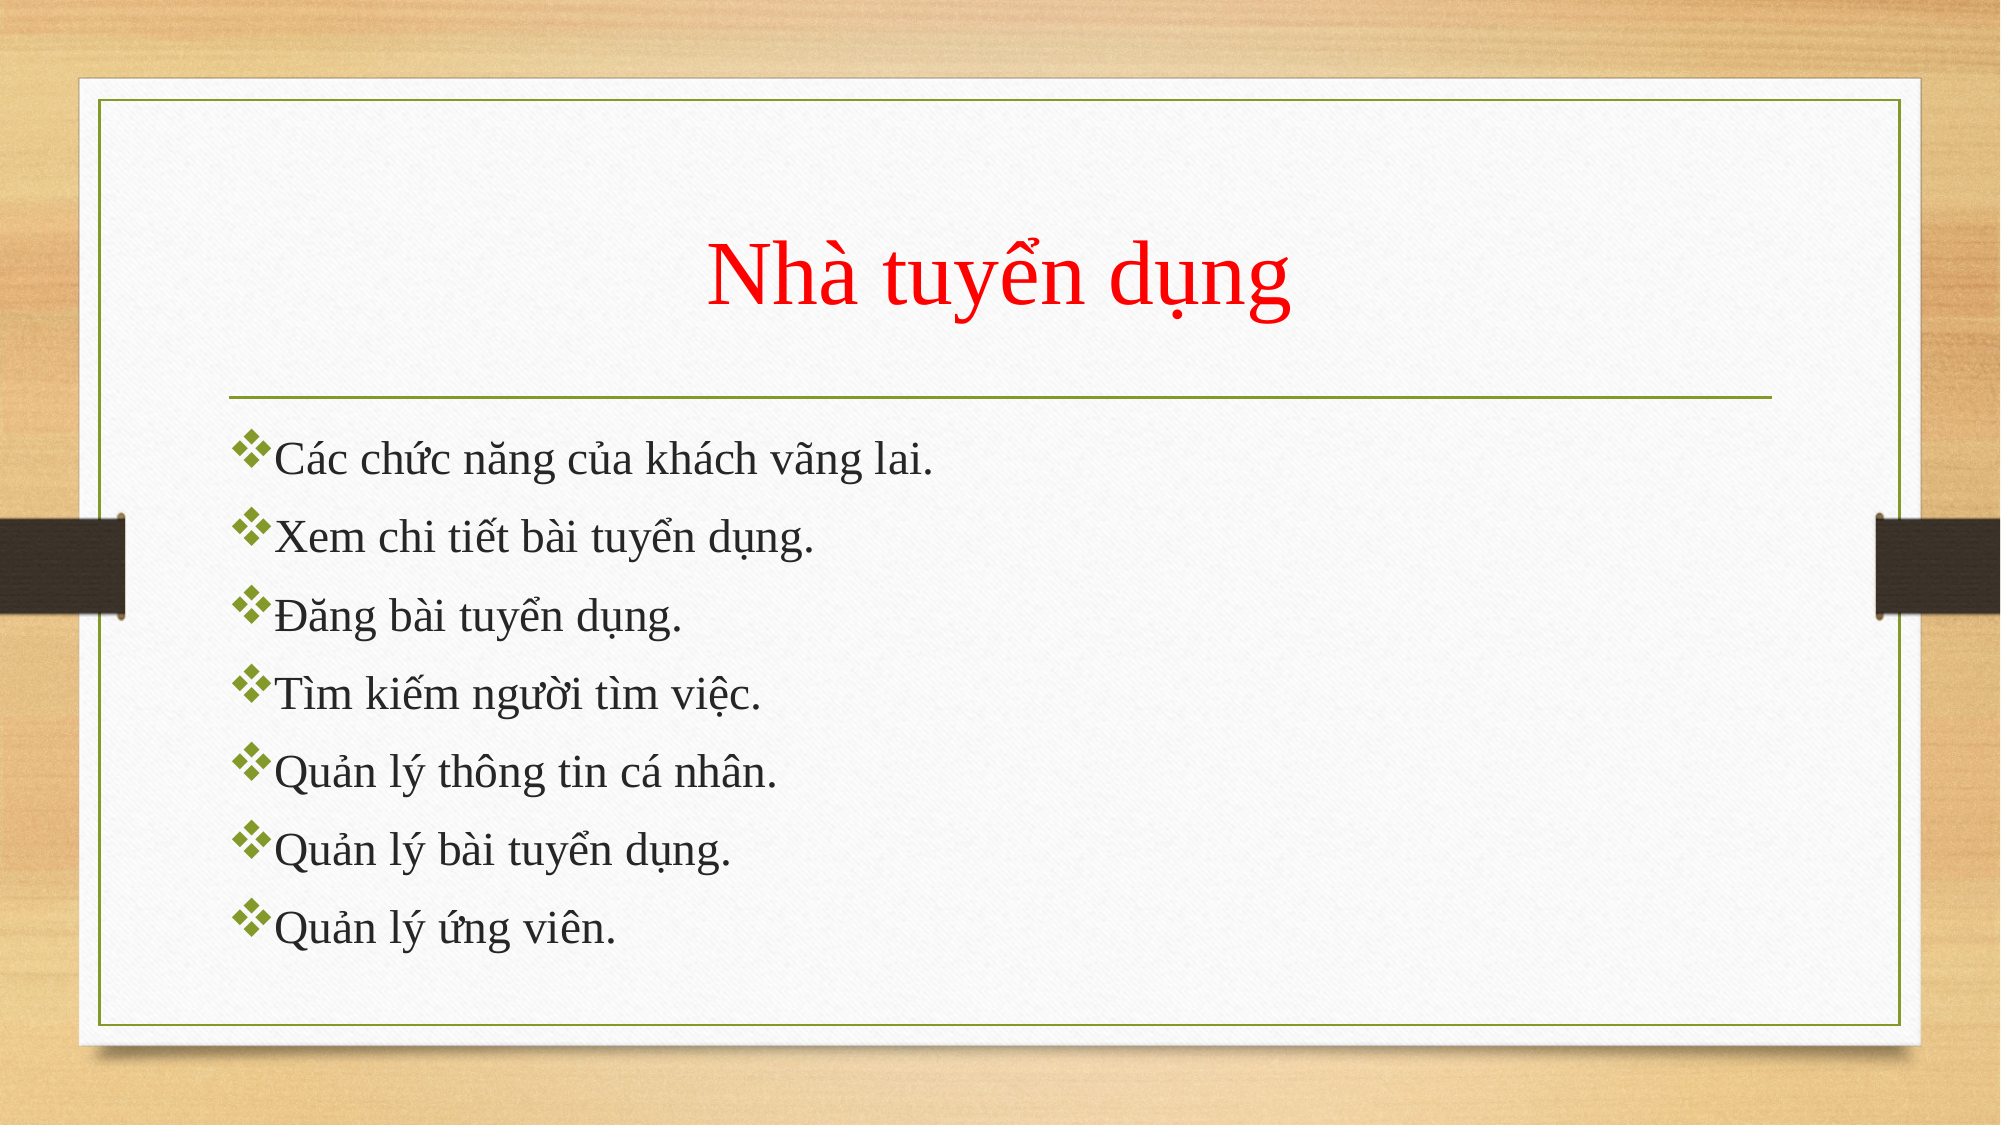

# Nhà tuyển dụng
Các chức năng của khách vãng lai.
Xem chi tiết bài tuyển dụng.
Đăng bài tuyển dụng.
Tìm kiếm người tìm việc.
Quản lý thông tin cá nhân.
Quản lý bài tuyển dụng.
Quản lý ứng viên.